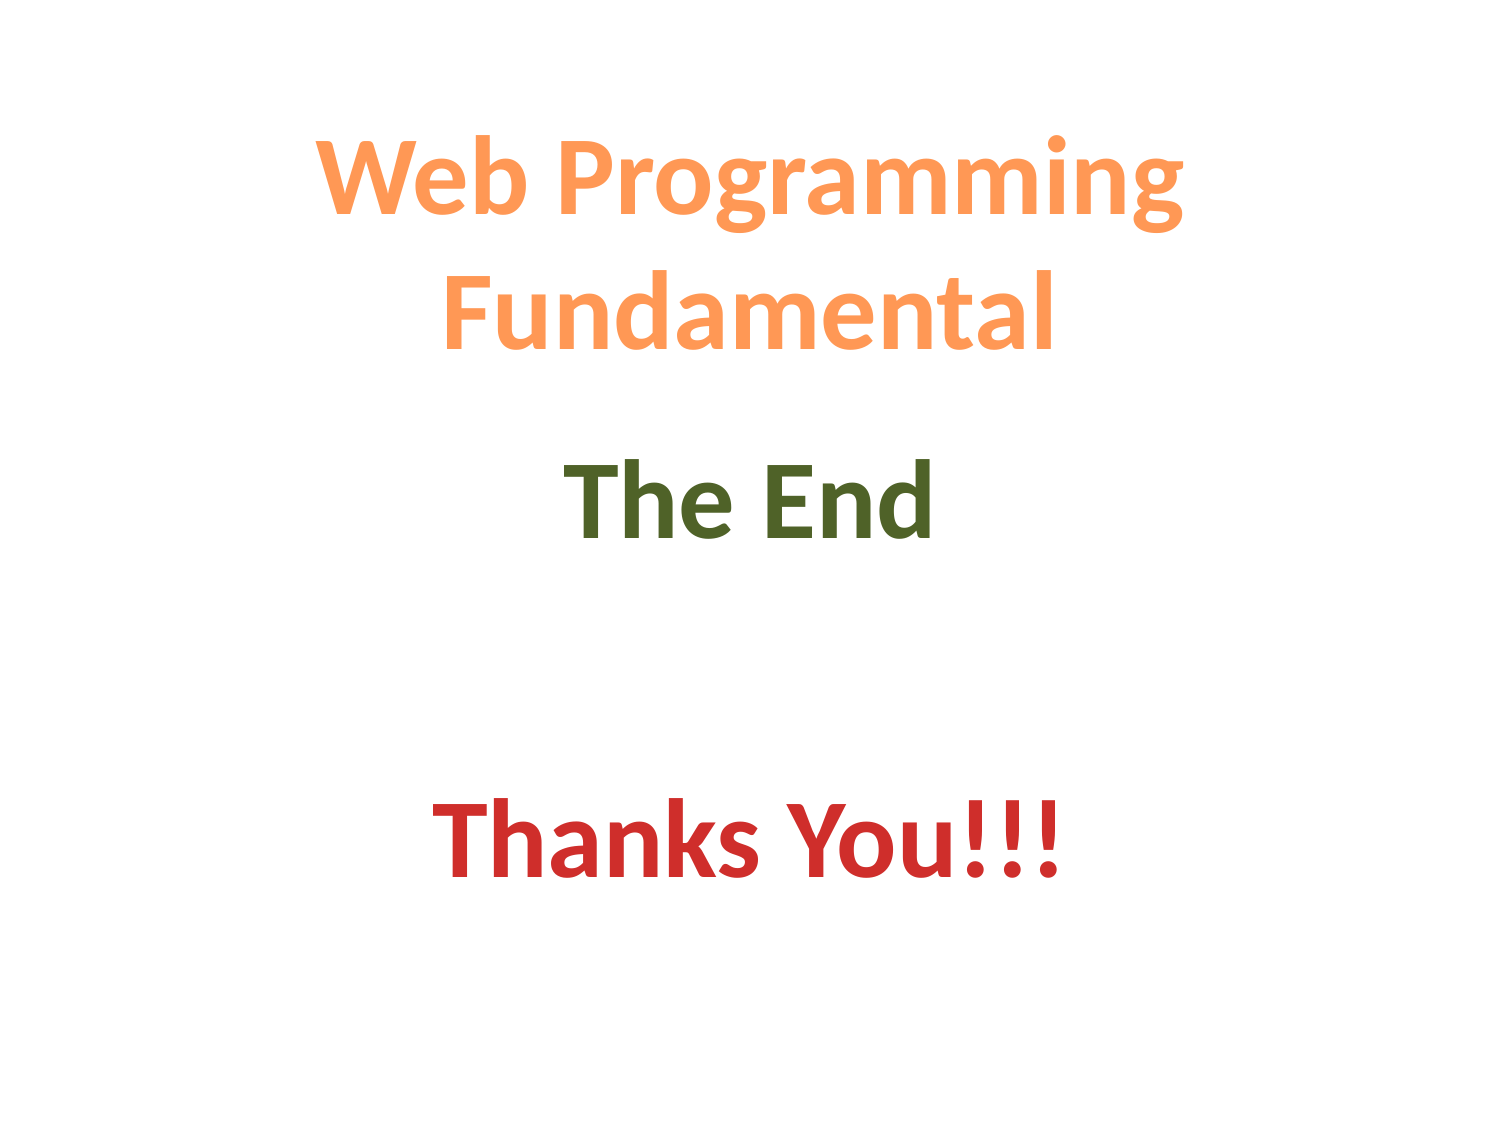

Web Programming Fundamental
The End
Thanks You!!!